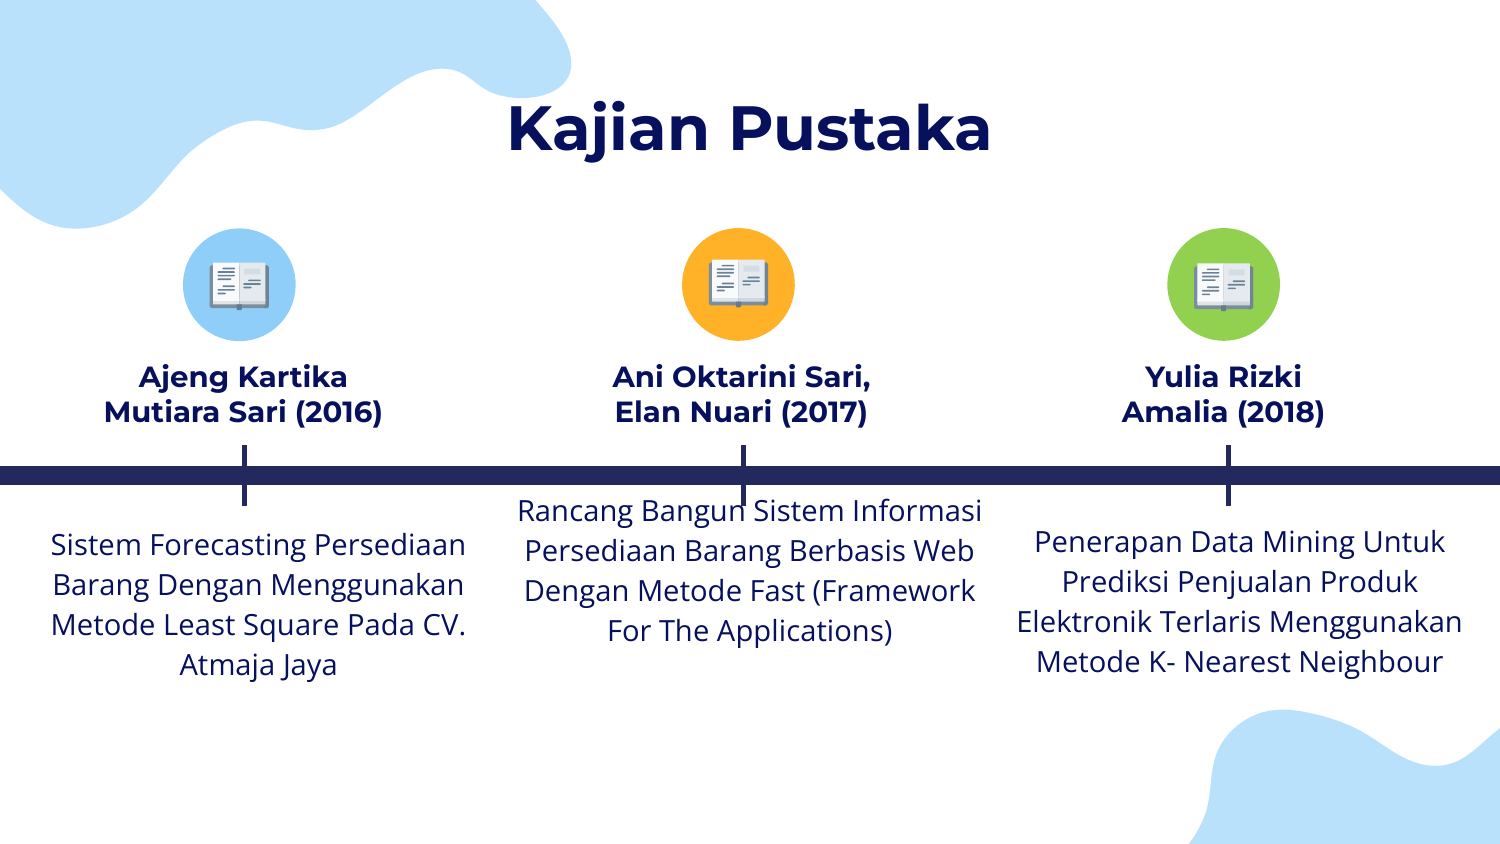

# Kajian Pustaka

Ajeng Kartika Mutiara Sari (2016)
Ani Oktarini Sari, Elan Nuari (2017)
Yulia Rizki Amalia (2018)
Rancang Bangun Sistem Informasi Persediaan Barang Berbasis Web Dengan Metode Fast (Framework For The Applications)

Penerapan Data Mining Untuk Prediksi Penjualan Produk Elektronik Terlaris Menggunakan Metode K- Nearest Neighbour
Sistem Forecasting Persediaan Barang Dengan Menggunakan Metode Least Square Pada CV. Atmaja Jaya